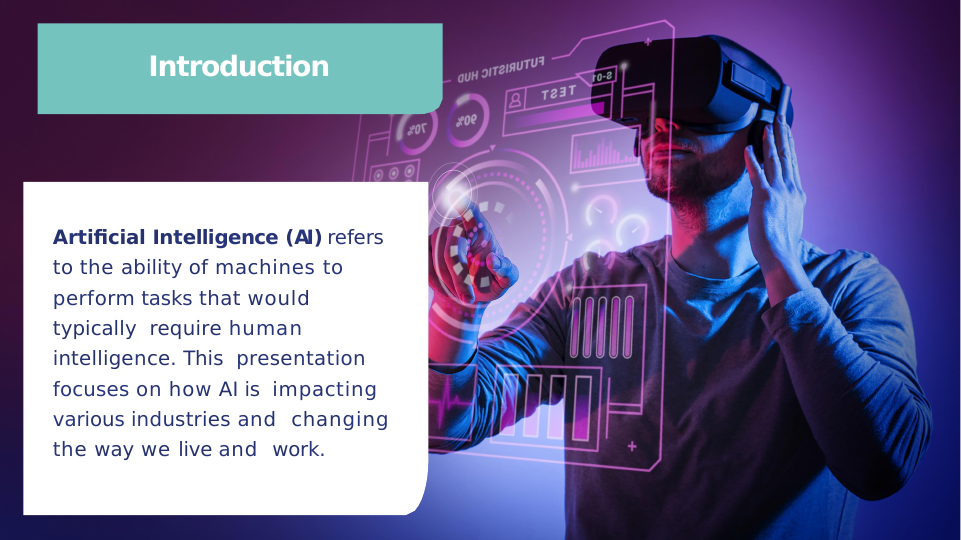

# Introduction

Artiﬁcial Intelligence (AI) refers  to the ability of machines to  perform tasks that would typically  require human intelligence. This  presentation focuses on how AI is  impacting various industries and  changing the way we live and  work.